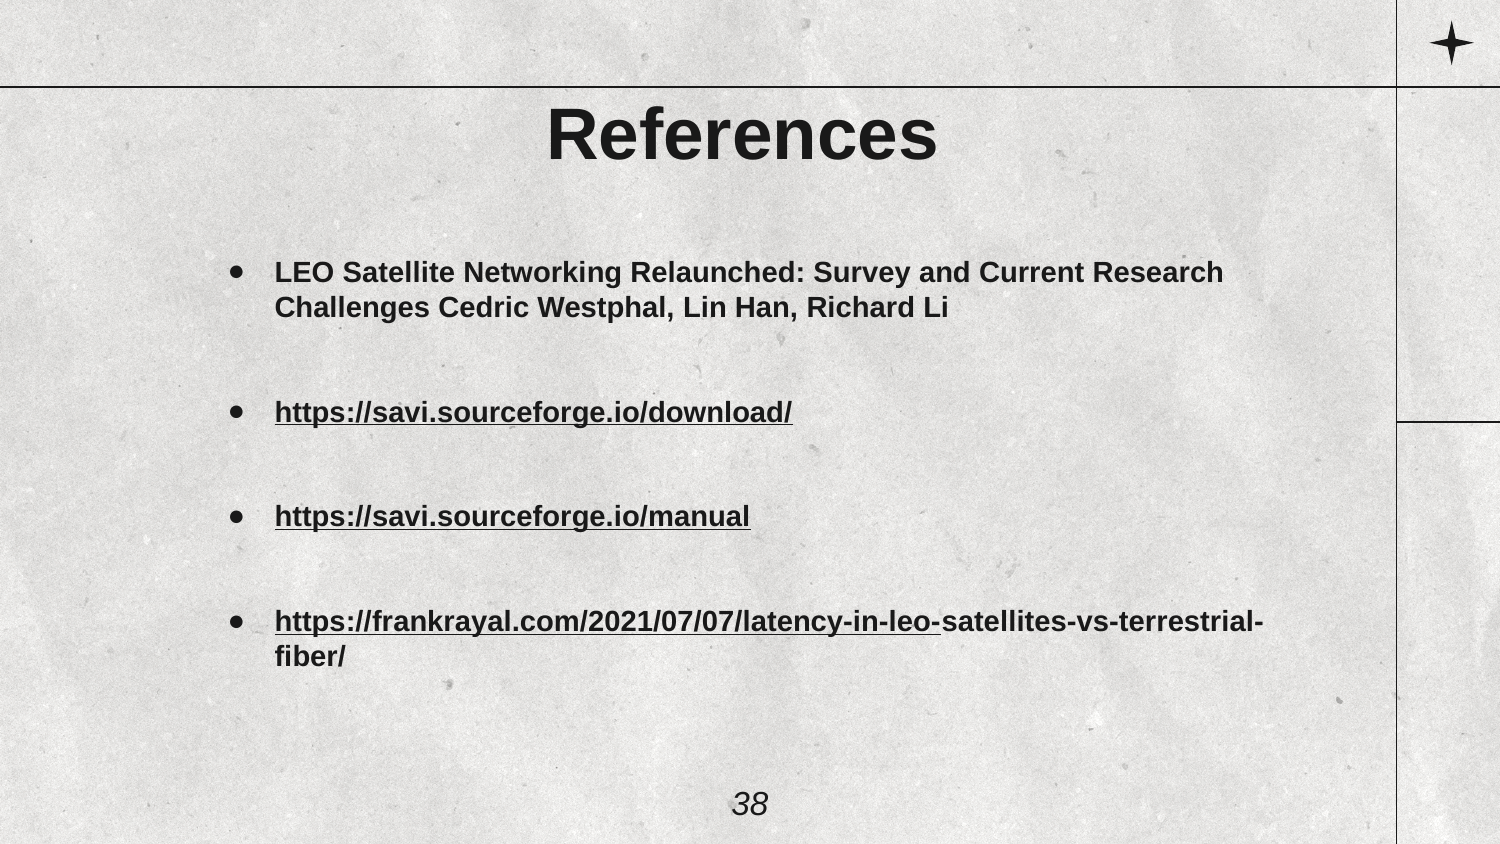

# References
LEO Satellite Networking Relaunched: Survey and Current Research Challenges Cedric Westphal, Lin Han, Richard Li

https://savi.sourceforge.io/download/

https://savi.sourceforge.io/manual

https://frankrayal.com/2021/07/07/latency-in-leo-satellites-vs-terrestrial-fiber/

38